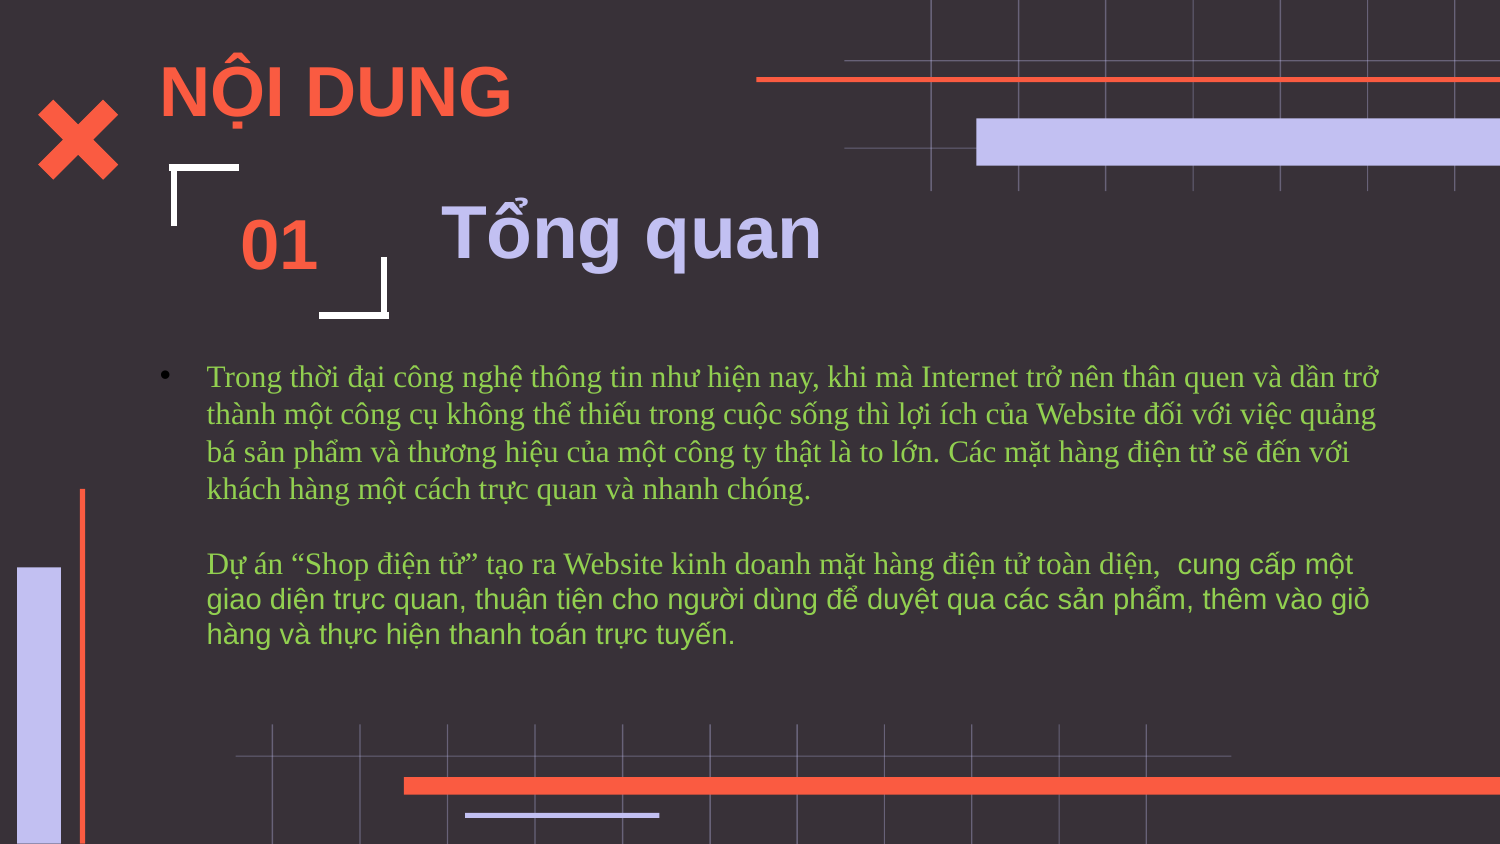

NỘI DUNG
Tổng quan
01
Trong thời đại công nghệ thông tin như hiện nay, khi mà Internet trở nên thân quen và dần trở thành một công cụ không thể thiếu trong cuộc sống thì lợi ích của Website đối với việc quảng bá sản phẩm và thương hiệu của một công ty thật là to lớn. Các mặt hàng điện tử sẽ đến với khách hàng một cách trực quan và nhanh chóng.
Dự án “Shop điện tử” tạo ra Website kinh doanh mặt hàng điện tử toàn diện,  cung cấp một giao diện trực quan, thuận tiện cho người dùng để duyệt qua các sản phẩm, thêm vào giỏ hàng và thực hiện thanh toán trực tuyến.